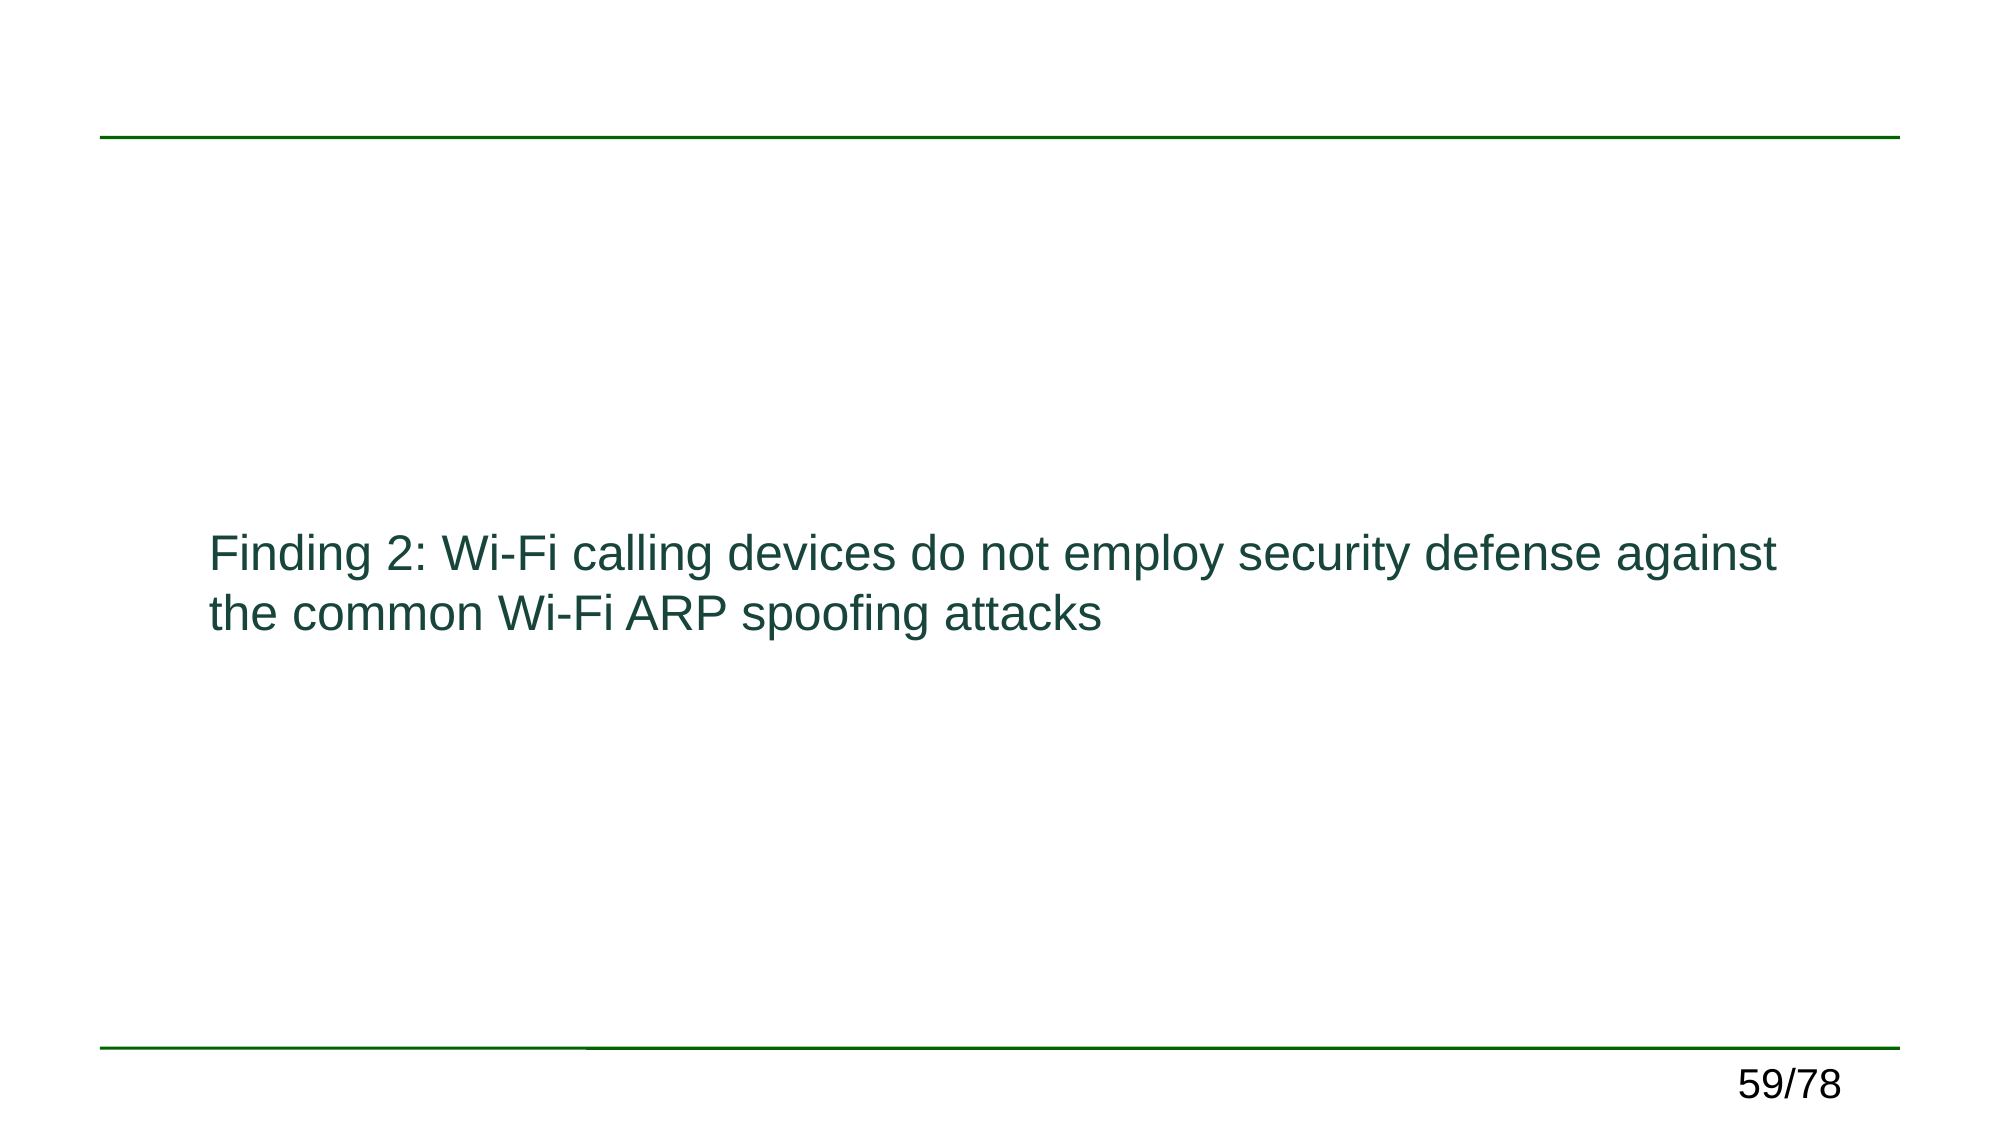

Finding 2: Wi-Fi calling devices do not employ security defense against the common Wi-Fi ARP spoofing attacks